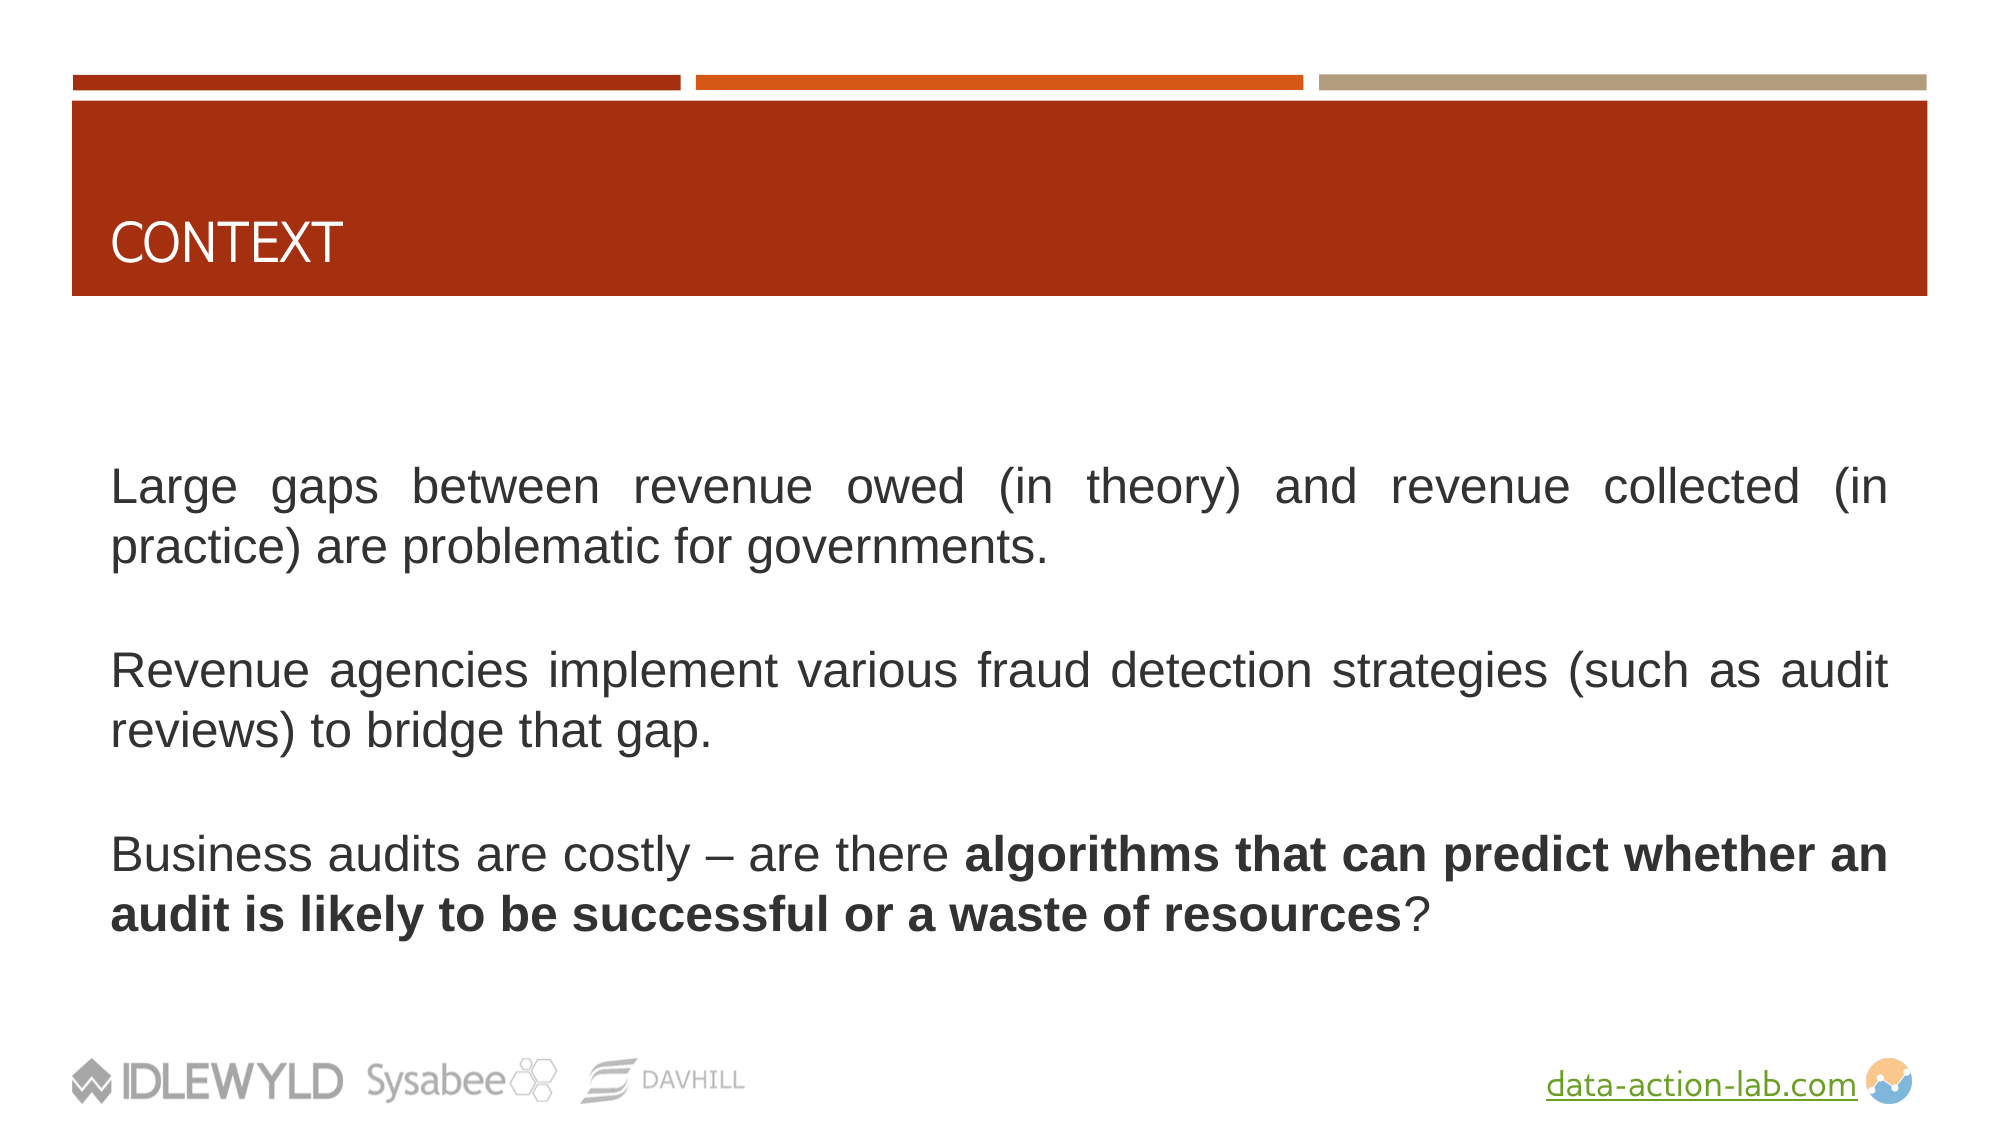

# CONTEXT
Large gaps between revenue owed (in theory) and revenue collected (in practice) are problematic for governments.

Revenue agencies implement various fraud detection strategies (such as audit reviews) to bridge that gap.

Business audits are costly – are there algorithms that can predict whether an audit is likely to be successful or a waste of resources?